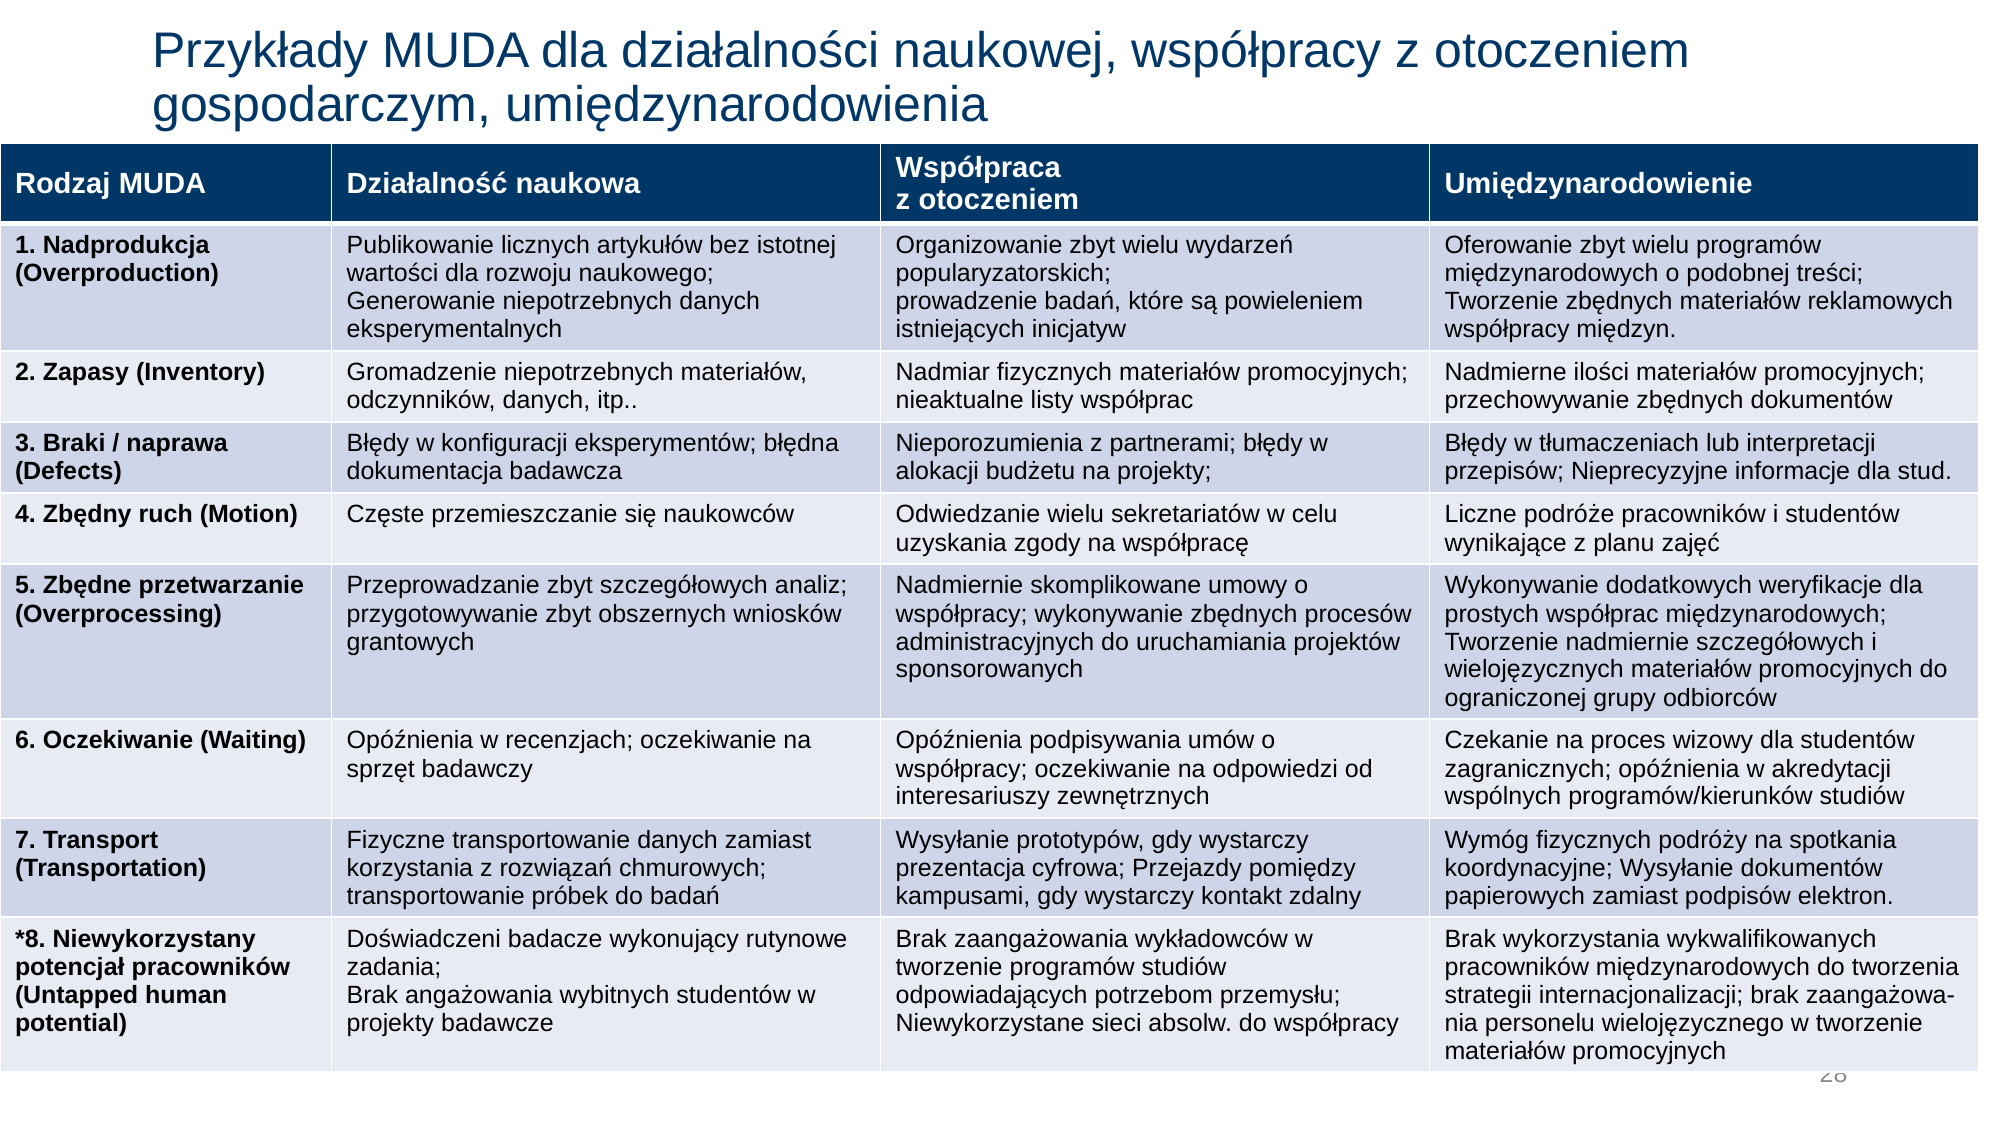

# Przykłady MUDA dla działalności naukowej, współpracy z otoczeniem gospodarczym, umiędzynarodowienia
| Rodzaj MUDA | Działalność naukowa | Współpraca z otoczeniem | Umiędzynarodowienie |
| --- | --- | --- | --- |
| 1. Nadprodukcja (Overproduction) | Publikowanie licznych artykułów bez istotnej wartości dla rozwoju naukowego; Generowanie niepotrzebnych danych eksperymentalnych | Organizowanie zbyt wielu wydarzeń popularyzatorskich; prowadzenie badań, które są powieleniem istniejących inicjatyw | Oferowanie zbyt wielu programów międzynarodowych o podobnej treści; Tworzenie zbędnych materiałów reklamowych współpracy międzyn. |
| 2. Zapasy (Inventory) | Gromadzenie niepotrzebnych materiałów, odczynników, danych, itp.. | Nadmiar fizycznych materiałów promocyjnych; nieaktualne listy współprac | Nadmierne ilości materiałów promocyjnych; przechowywanie zbędnych dokumentów |
| 3. Braki / naprawa (Defects) | Błędy w konfiguracji eksperymentów; błędna dokumentacja badawcza | Nieporozumienia z partnerami; błędy w alokacji budżetu na projekty; | Błędy w tłumaczeniach lub interpretacji przepisów; Nieprecyzyjne informacje dla stud. |
| 4. Zbędny ruch (Motion) | Częste przemieszczanie się naukowców | Odwiedzanie wielu sekretariatów w celu uzyskania zgody na współpracę | Liczne podróże pracowników i studentów wynikające z planu zajęć |
| 5. Zbędne przetwarzanie (Overprocessing) | Przeprowadzanie zbyt szczegółowych analiz; przygotowywanie zbyt obszernych wniosków grantowych | Nadmiernie skomplikowane umowy o współpracy; wykonywanie zbędnych procesów administracyjnych do uruchamiania projektów sponsorowanych | Wykonywanie dodatkowych weryfikacje dla prostych współprac międzynarodowych; Tworzenie nadmiernie szczegółowych i wielojęzycznych materiałów promocyjnych do ograniczonej grupy odbiorców |
| 6. Oczekiwanie (Waiting) | Opóźnienia w recenzjach; oczekiwanie na sprzęt badawczy | Opóźnienia podpisywania umów o współpracy; oczekiwanie na odpowiedzi od interesariuszy zewnętrznych | Czekanie na proces wizowy dla studentów zagranicznych; opóźnienia w akredytacji wspólnych programów/kierunków studiów |
| 7. Transport (Transportation) | Fizyczne transportowanie danych zamiast korzystania z rozwiązań chmurowych; transportowanie próbek do badań | Wysyłanie prototypów, gdy wystarczy prezentacja cyfrowa; Przejazdy pomiędzy kampusami, gdy wystarczy kontakt zdalny | Wymóg fizycznych podróży na spotkania koordynacyjne; Wysyłanie dokumentów papierowych zamiast podpisów elektron. |
| \*8. Niewykorzystany potencjał pracowników (Untapped human potential) | Doświadczeni badacze wykonujący rutynowe zadania; Brak angażowania wybitnych studentów w projekty badawcze | Brak zaangażowania wykładowców w tworzenie programów studiów odpowiadających potrzebom przemysłu; Niewykorzystane sieci absolw. do współpracy | Brak wykorzystania wykwalifikowanych pracowników międzynarodowych do tworzenia strategii internacjonalizacji; brak zaangażowa-nia personelu wielojęzycznego w tworzenie materiałów promocyjnych |
28